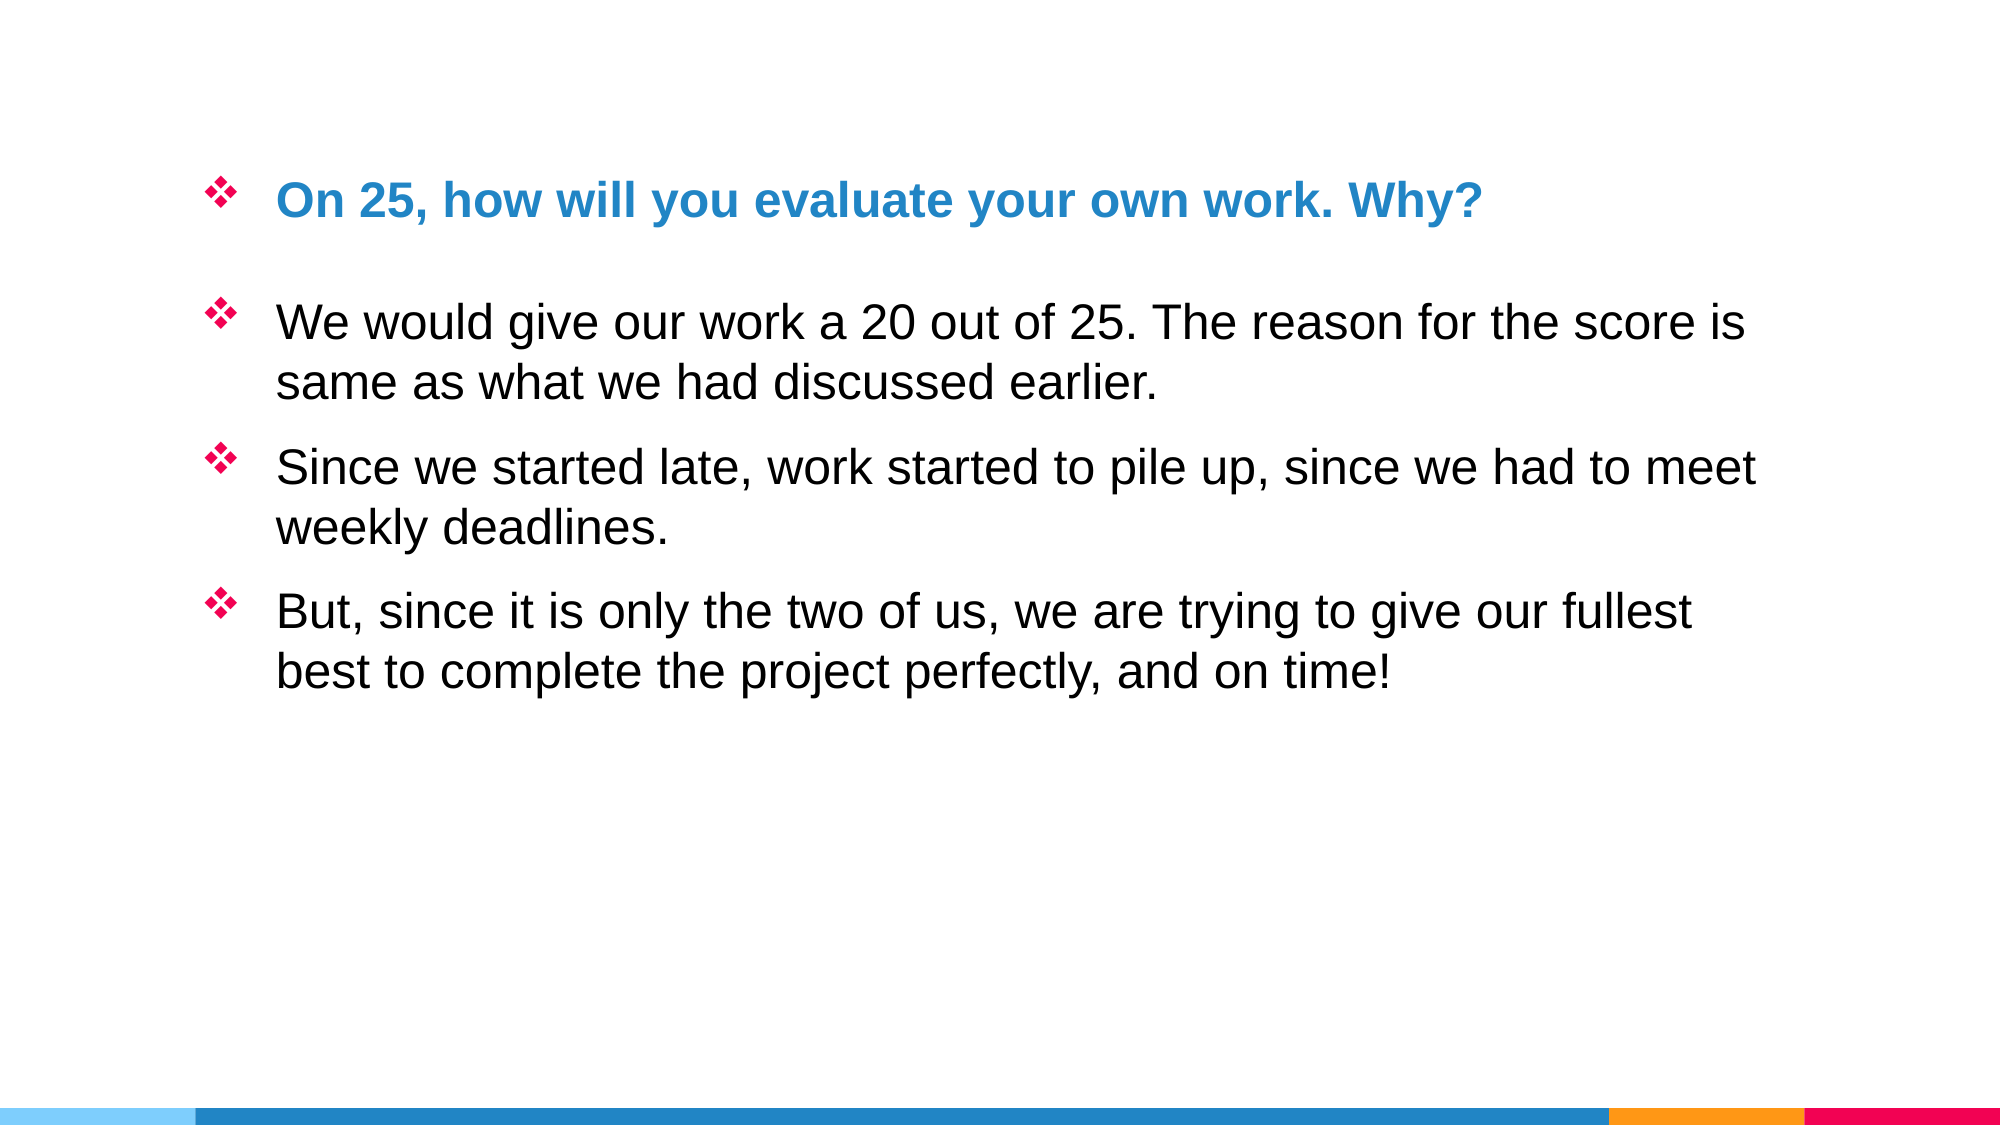

# On 25, how will you evaluate your own work. Why?
We would give our work a 20 out of 25. The reason for the score is same as what we had discussed earlier.
Since we started late, work started to pile up, since we had to meet weekly deadlines.
But, since it is only the two of us, we are trying to give our fullest best to complete the project perfectly, and on time!